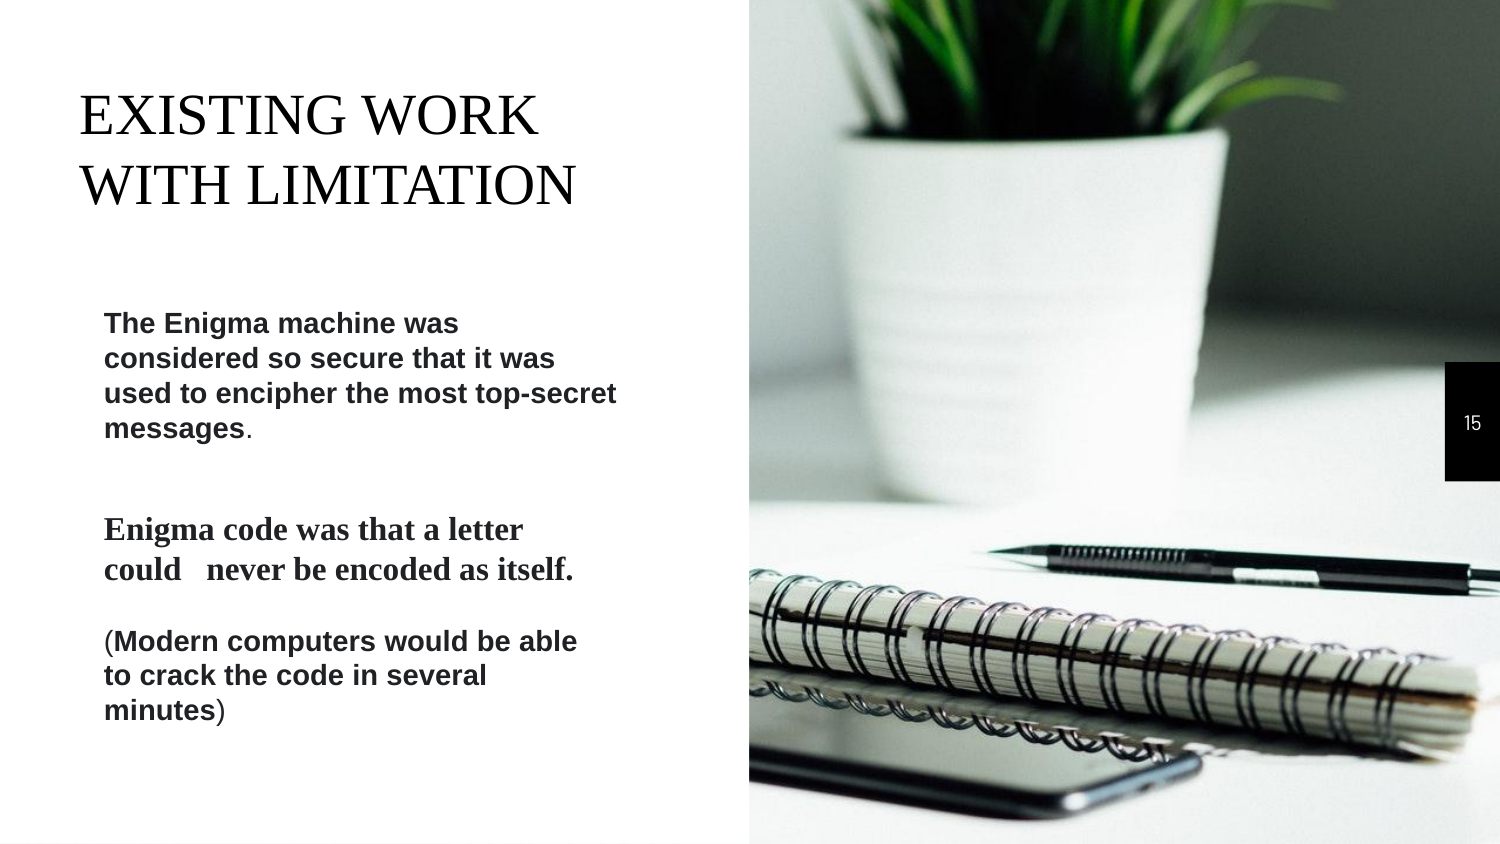

EXISTING WORK WITH LIMITATION
The Enigma machine was considered so secure that it was used to encipher the most top-secret messages.
15
Enigma code was that a letter could   never be encoded as itself.

(Modern computers would be able to crack the code in several minutes)